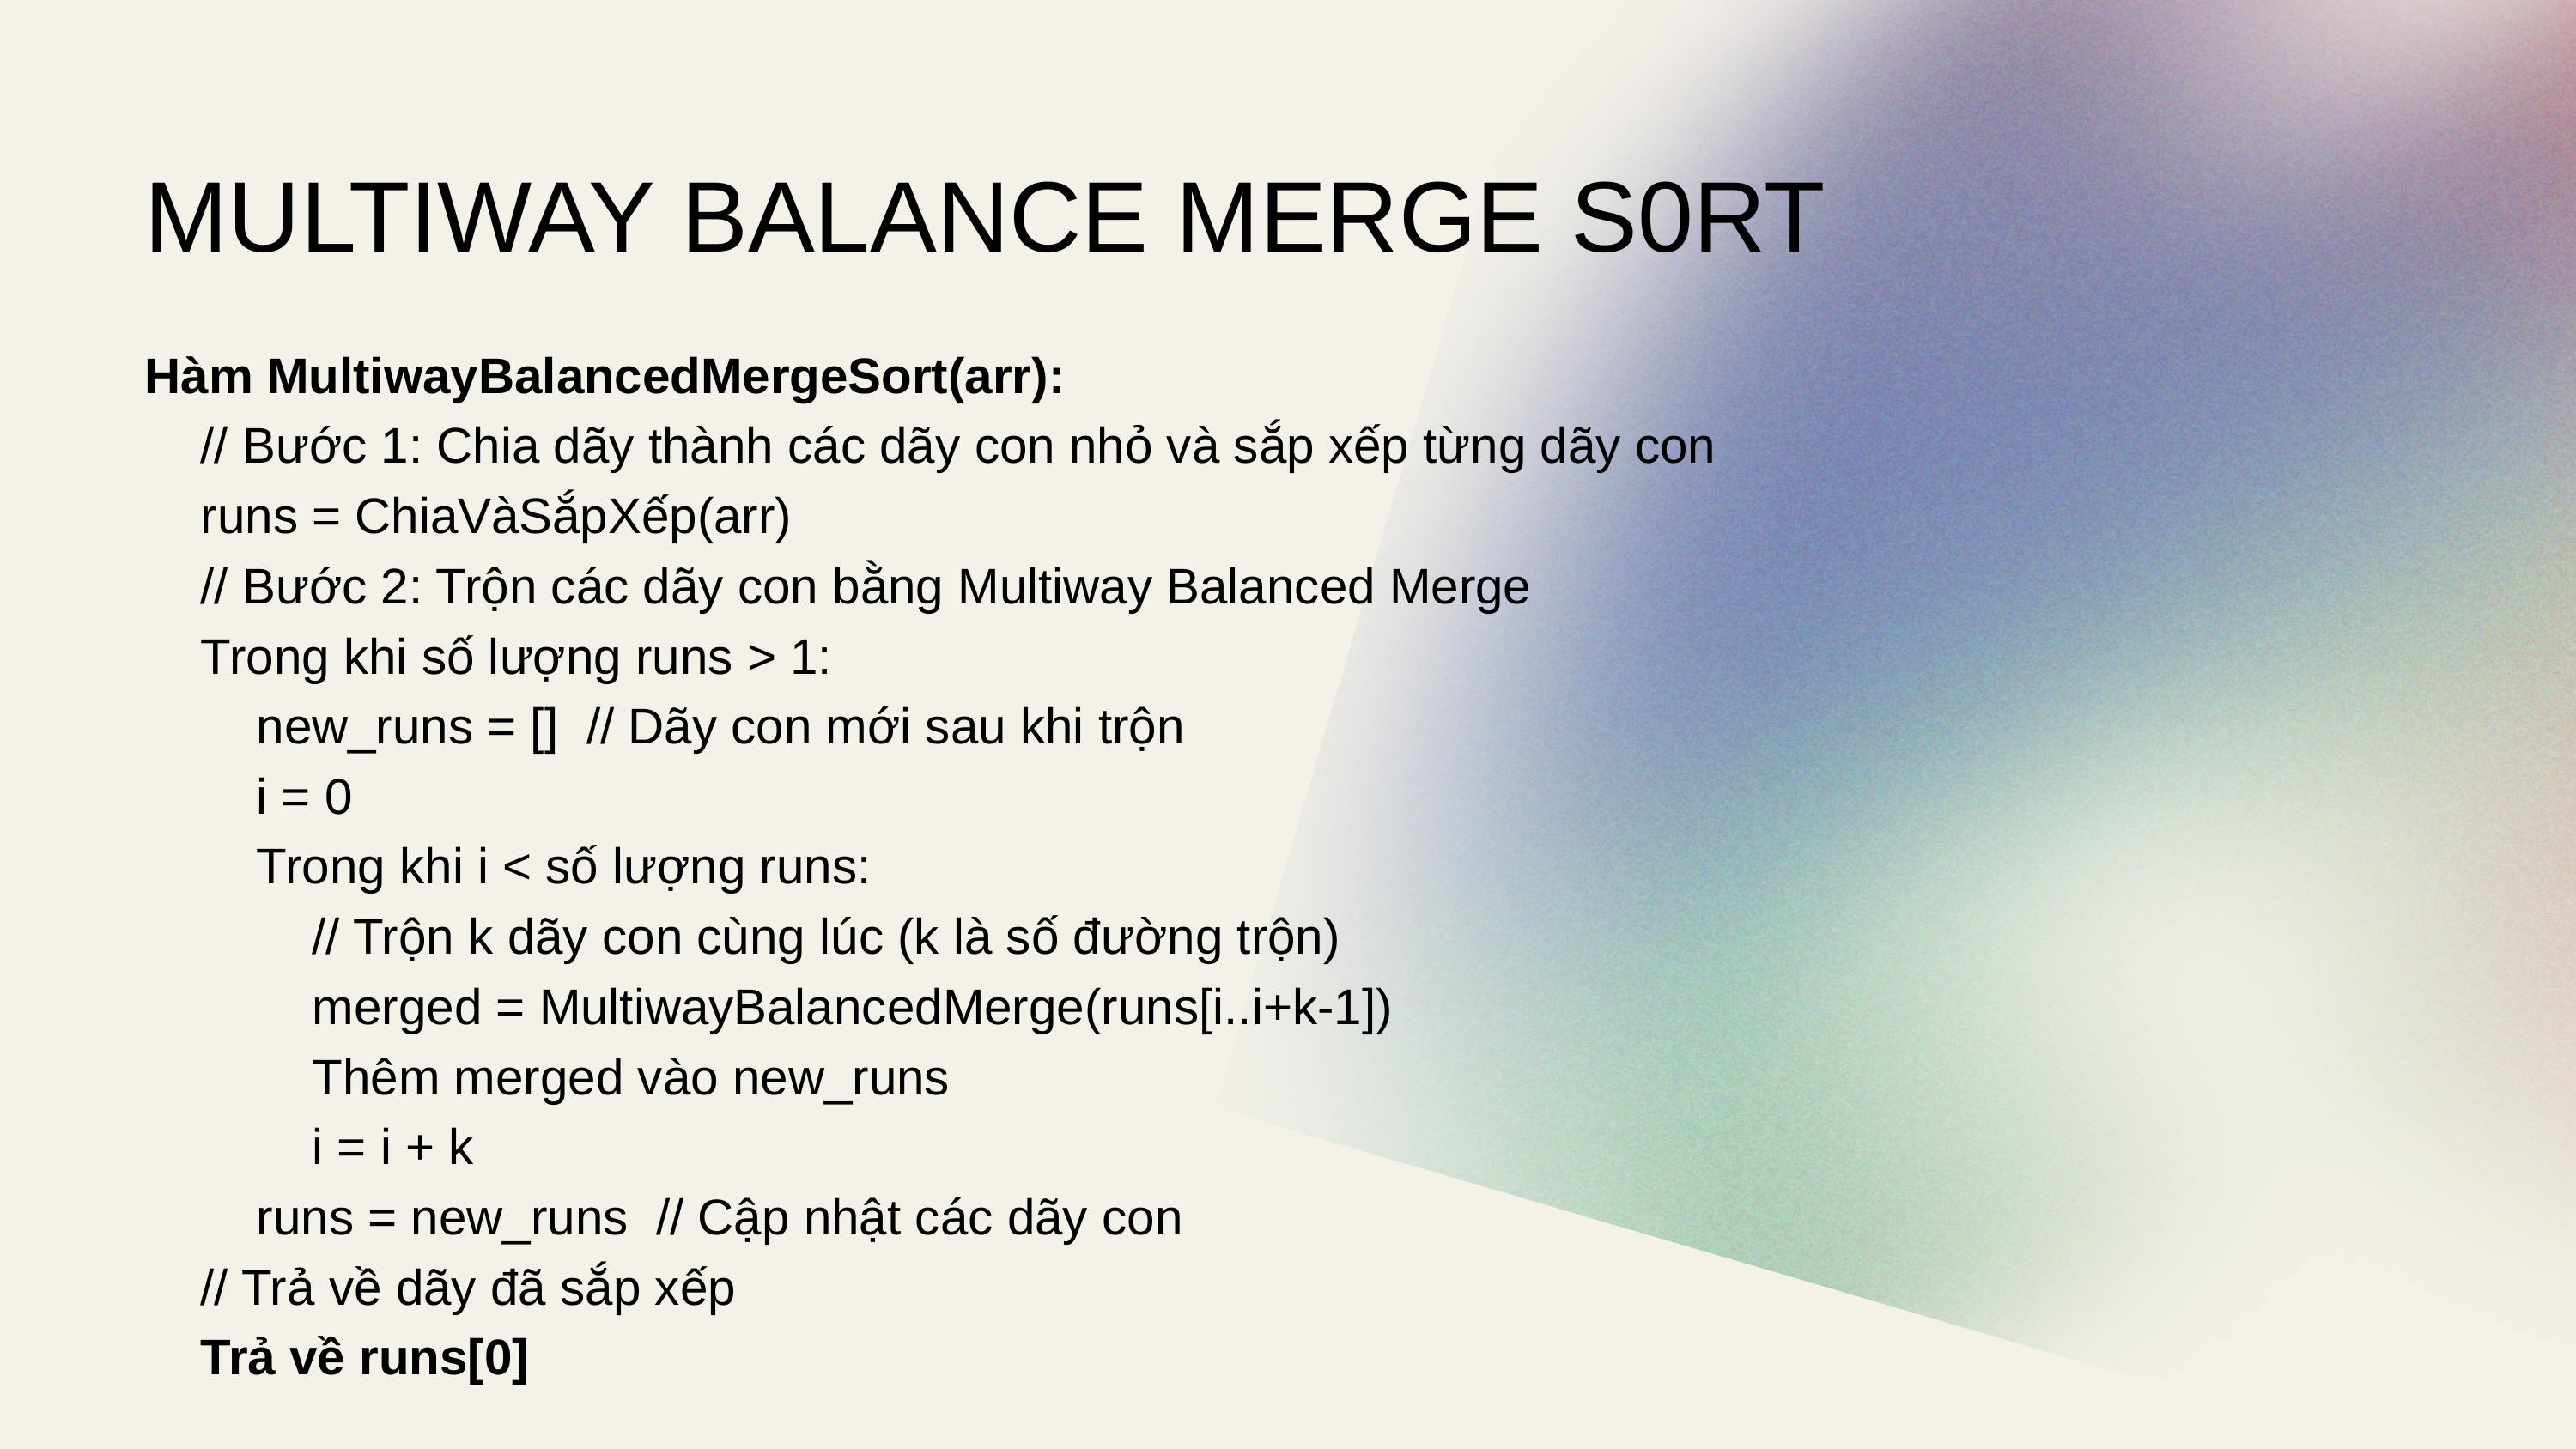

MULTIWAY BALANCE MERGE S0RT
Hàm MultiwayBalancedMergeSort(arr):
    // Bước 1: Chia dãy thành các dãy con nhỏ và sắp xếp từng dãy con
    runs = ChiaVàSắpXếp(arr)
    // Bước 2: Trộn các dãy con bằng Multiway Balanced Merge
    Trong khi số lượng runs > 1:
        new_runs = []  // Dãy con mới sau khi trộn
        i = 0
        Trong khi i < số lượng runs:
            // Trộn k dãy con cùng lúc (k là số đường trộn)
            merged = MultiwayBalancedMerge(runs[i..i+k-1])
            Thêm merged vào new_runs
            i = i + k
        runs = new_runs  // Cập nhật các dãy con
    // Trả về dãy đã sắp xếp
    Trả về runs[0]